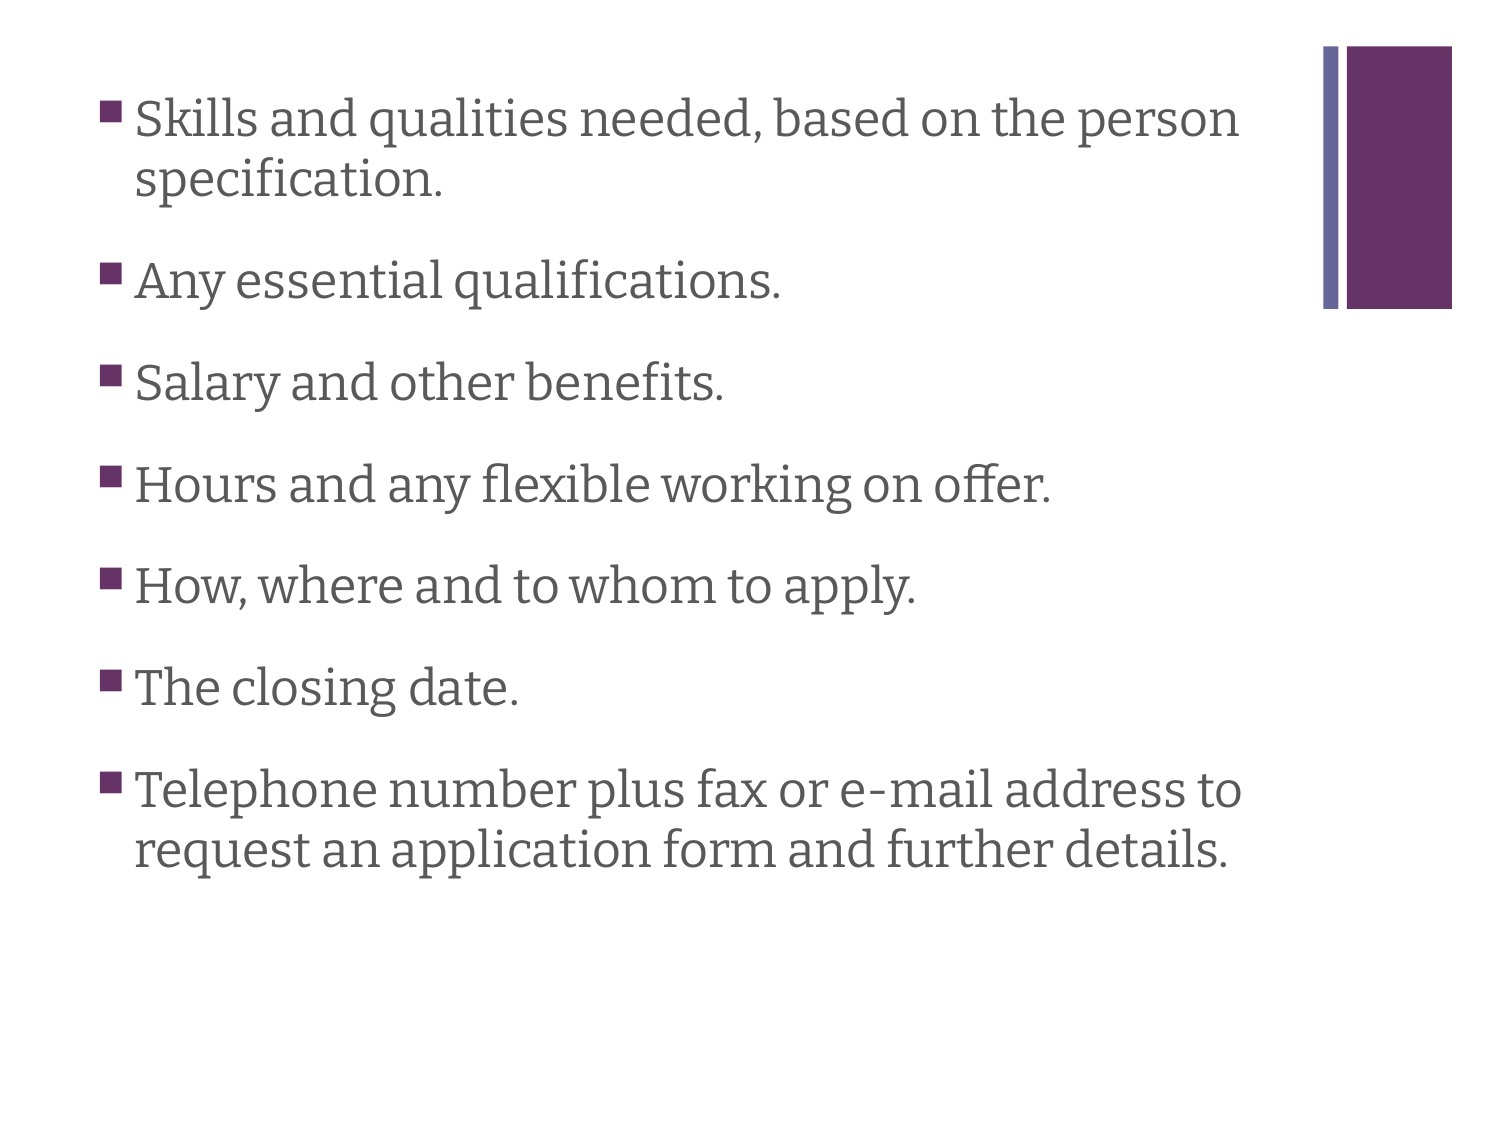

#
Skills and qualities needed, based on the person specification.
Any essential qualifications.
Salary and other benefits.
Hours and any flexible working on offer.
How, where and to whom to apply.
The closing date.
Telephone number plus fax or e-mail address to request an application form and further details.